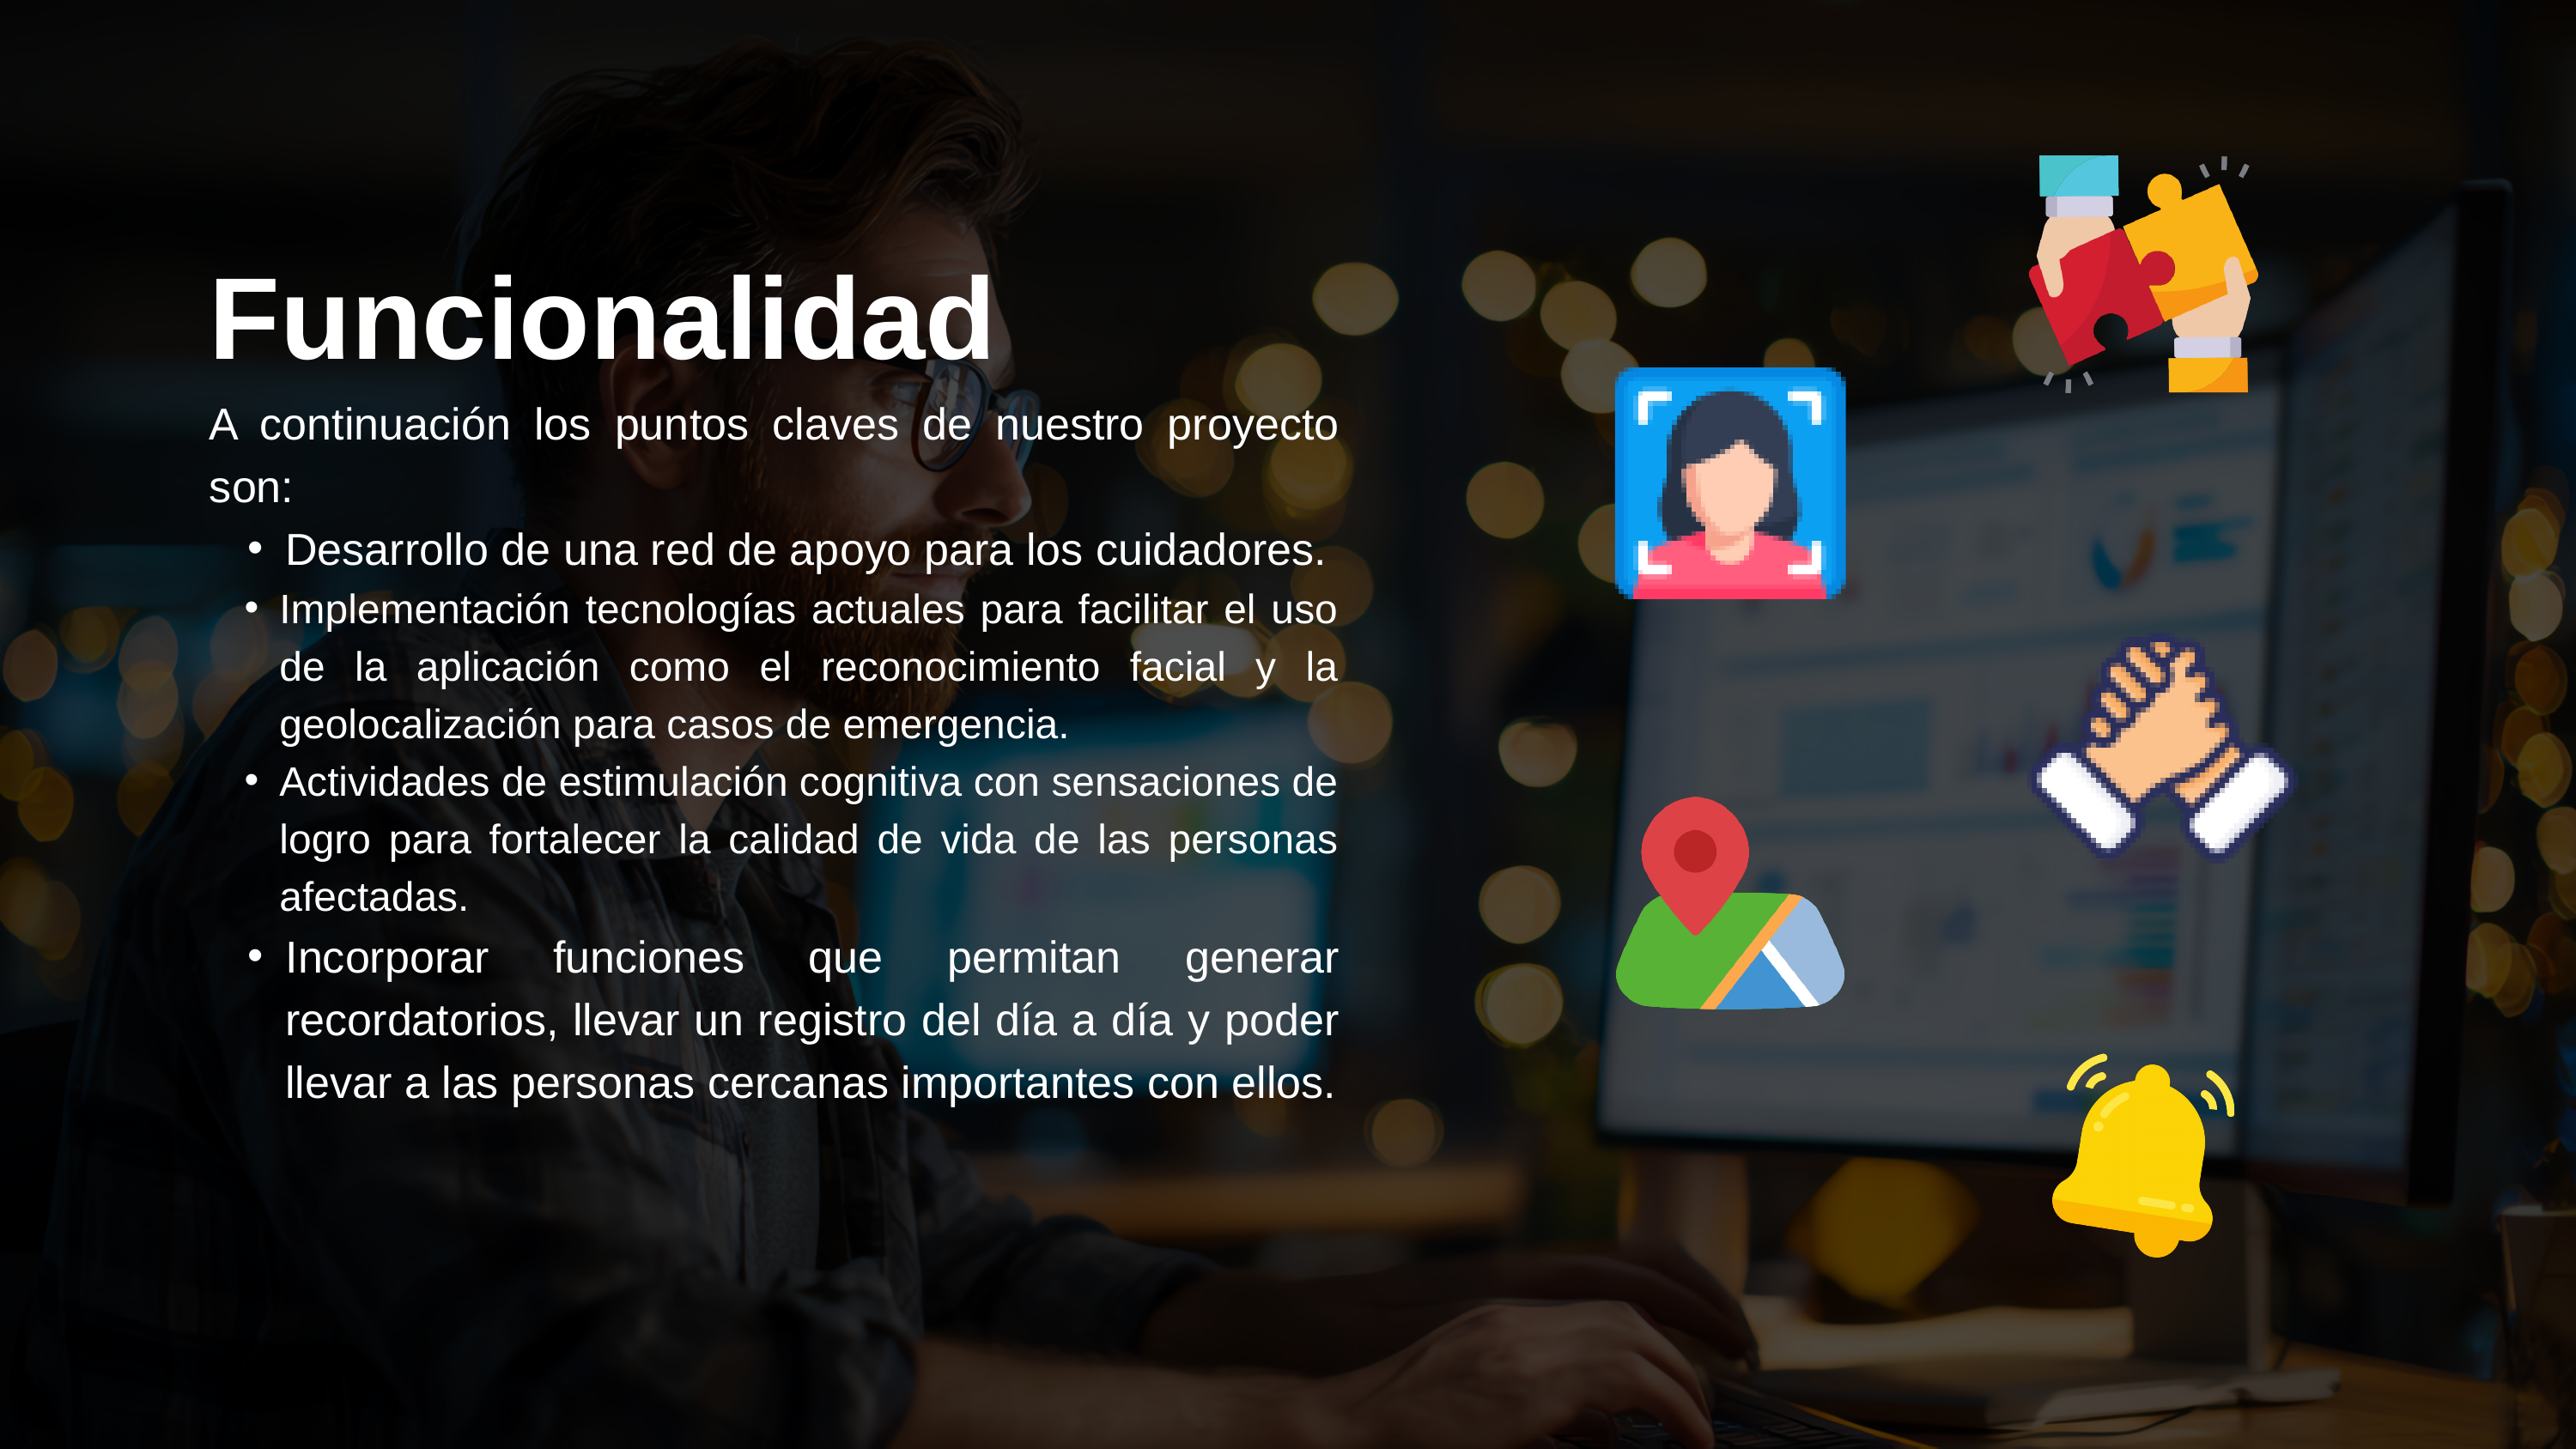

Funcionalidad

A continuación los puntos claves de nuestro proyecto son:
Desarrollo de una red de apoyo para los cuidadores.
Implementación tecnologías actuales para facilitar el uso de la aplicación como el reconocimiento facial y la geolocalización para casos de emergencia.
Actividades de estimulación cognitiva con sensaciones de logro para fortalecer la calidad de vida de las personas afectadas.
Incorporar funciones que permitan generar recordatorios, llevar un registro del día a día y poder llevar a las personas cercanas importantes con ellos.